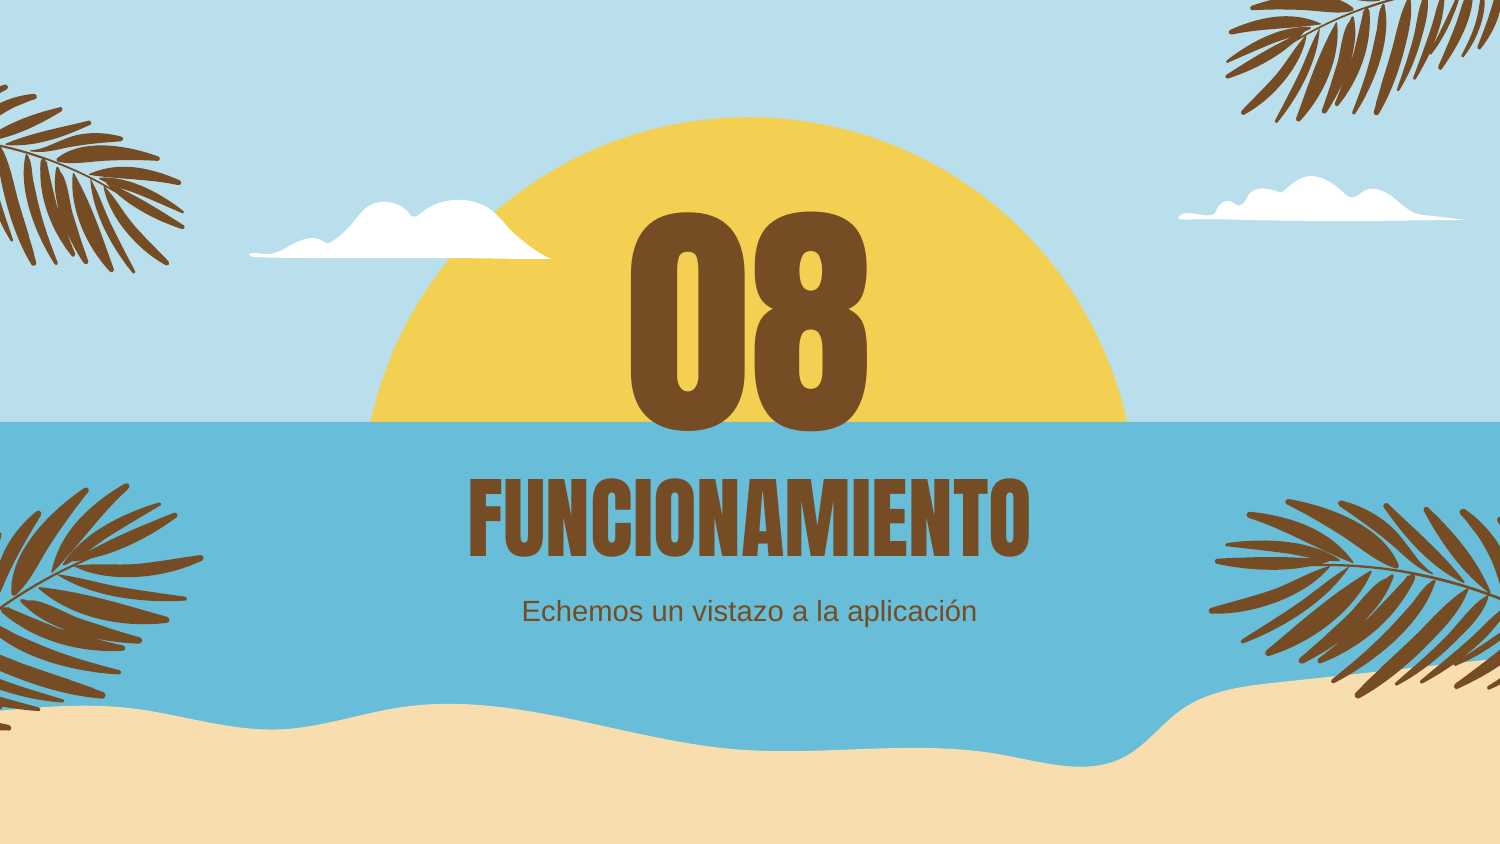

08
# FUNCIONAMIENTO
Echemos un vistazo a la aplicación